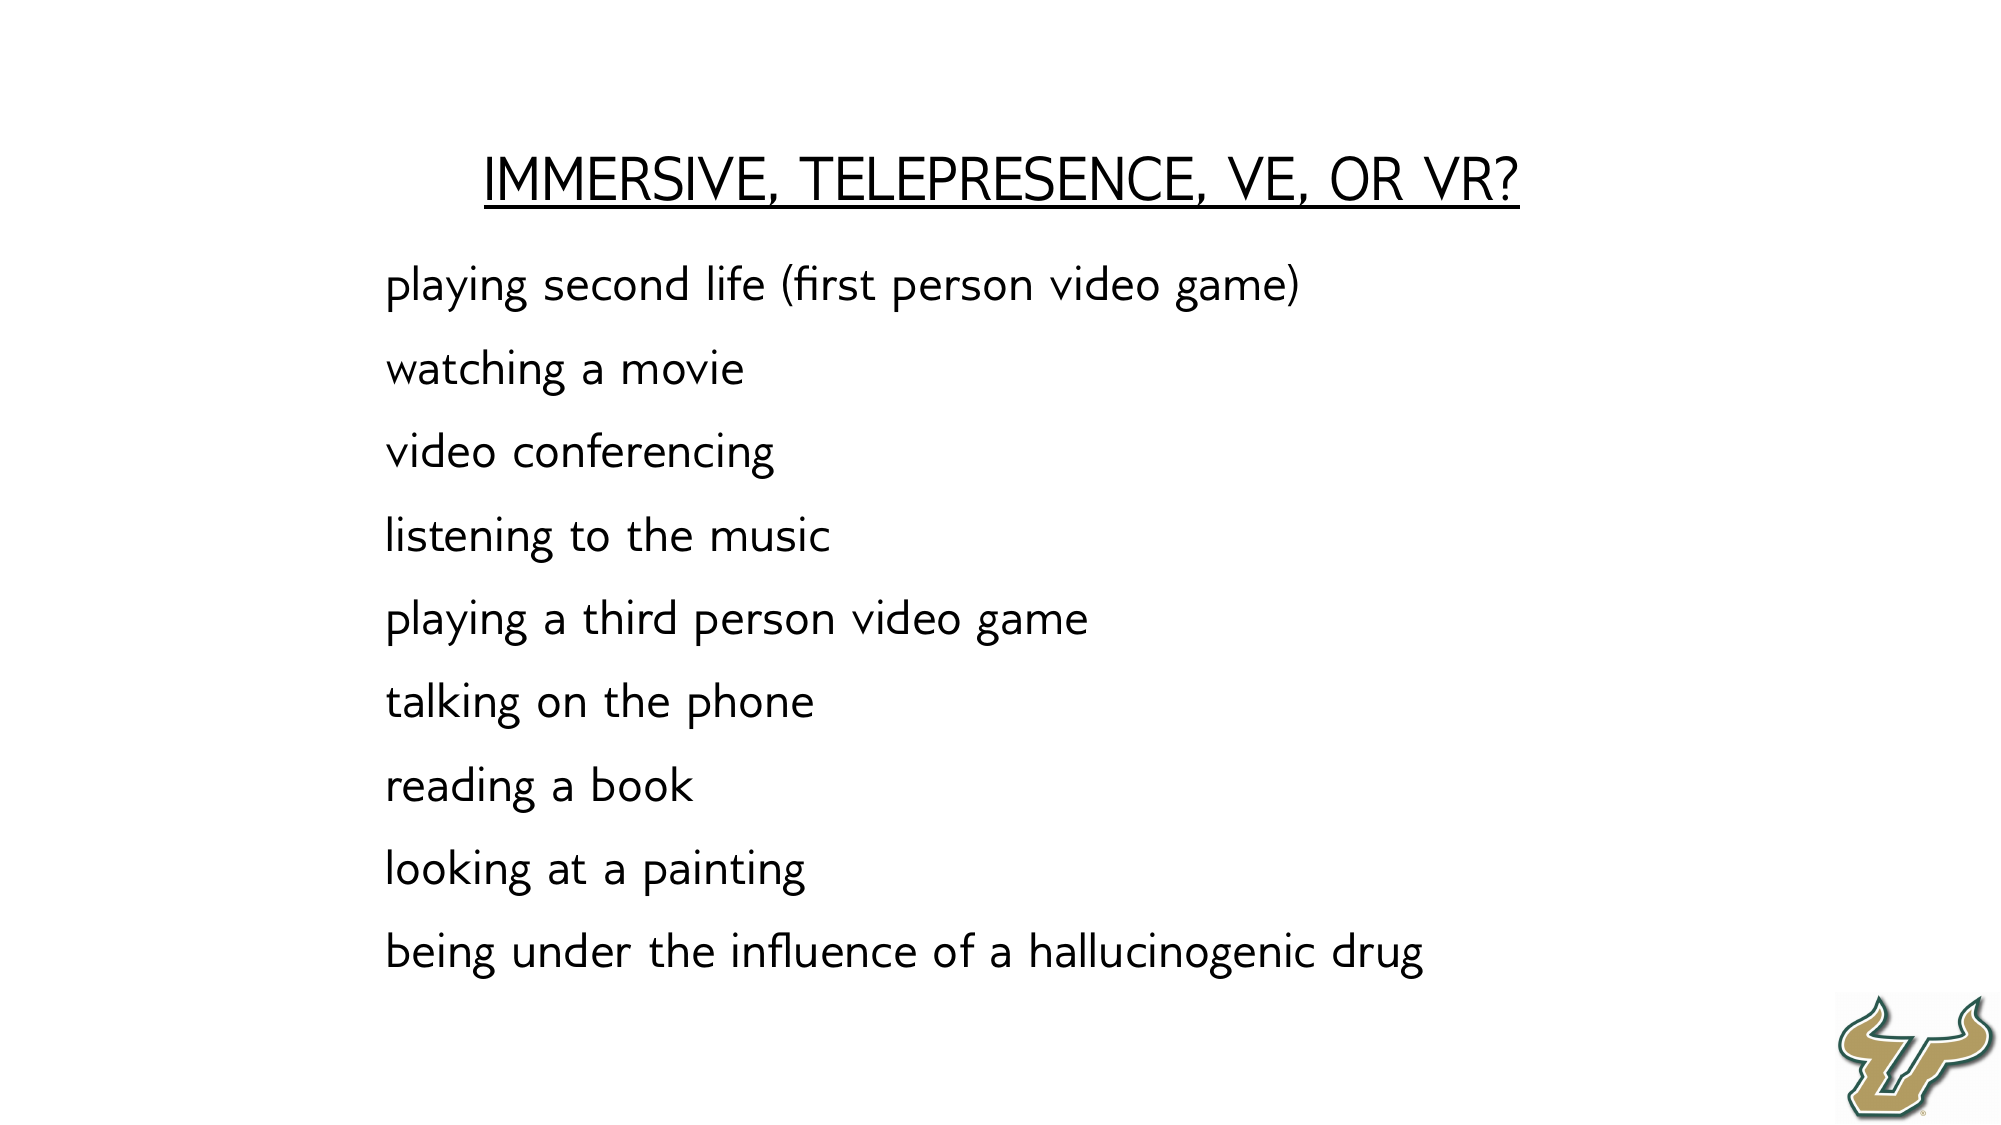

Immersive, Telepresence, VE, or VR?
playing second life (first person video game)
watching a movie
video conferencing
listening to the music
playing a third person video game
talking on the phone
reading a book
looking at a painting
being under the influence of a hallucinogenic drug